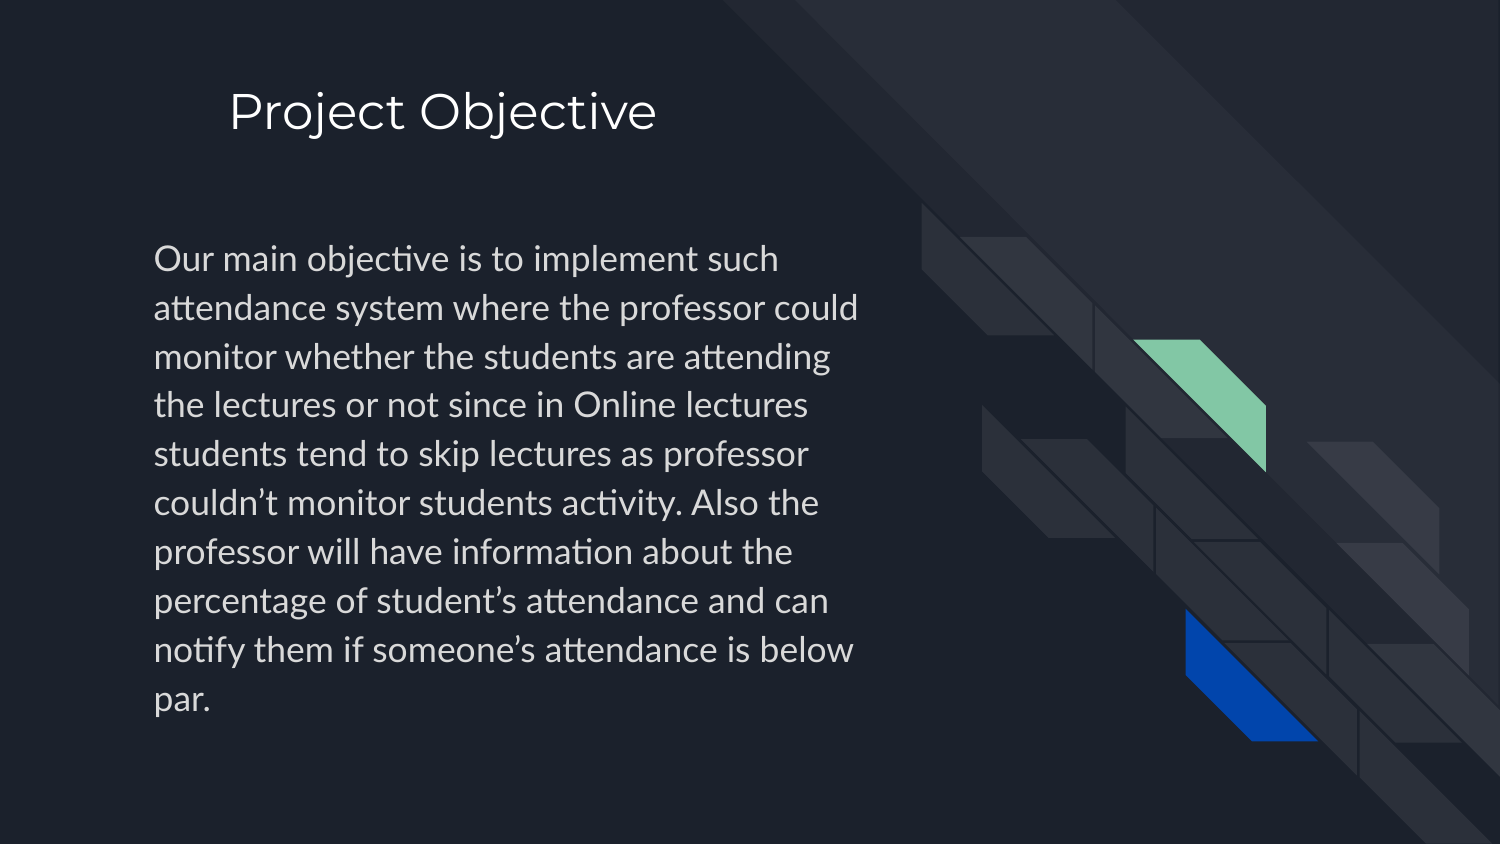

# Project Objective
Our main objective is to implement such attendance system where the professor could monitor whether the students are attending the lectures or not since in Online lectures students tend to skip lectures as professor couldn’t monitor students activity. Also the professor will have information about the percentage of student’s attendance and can notify them if someone’s attendance is below par.